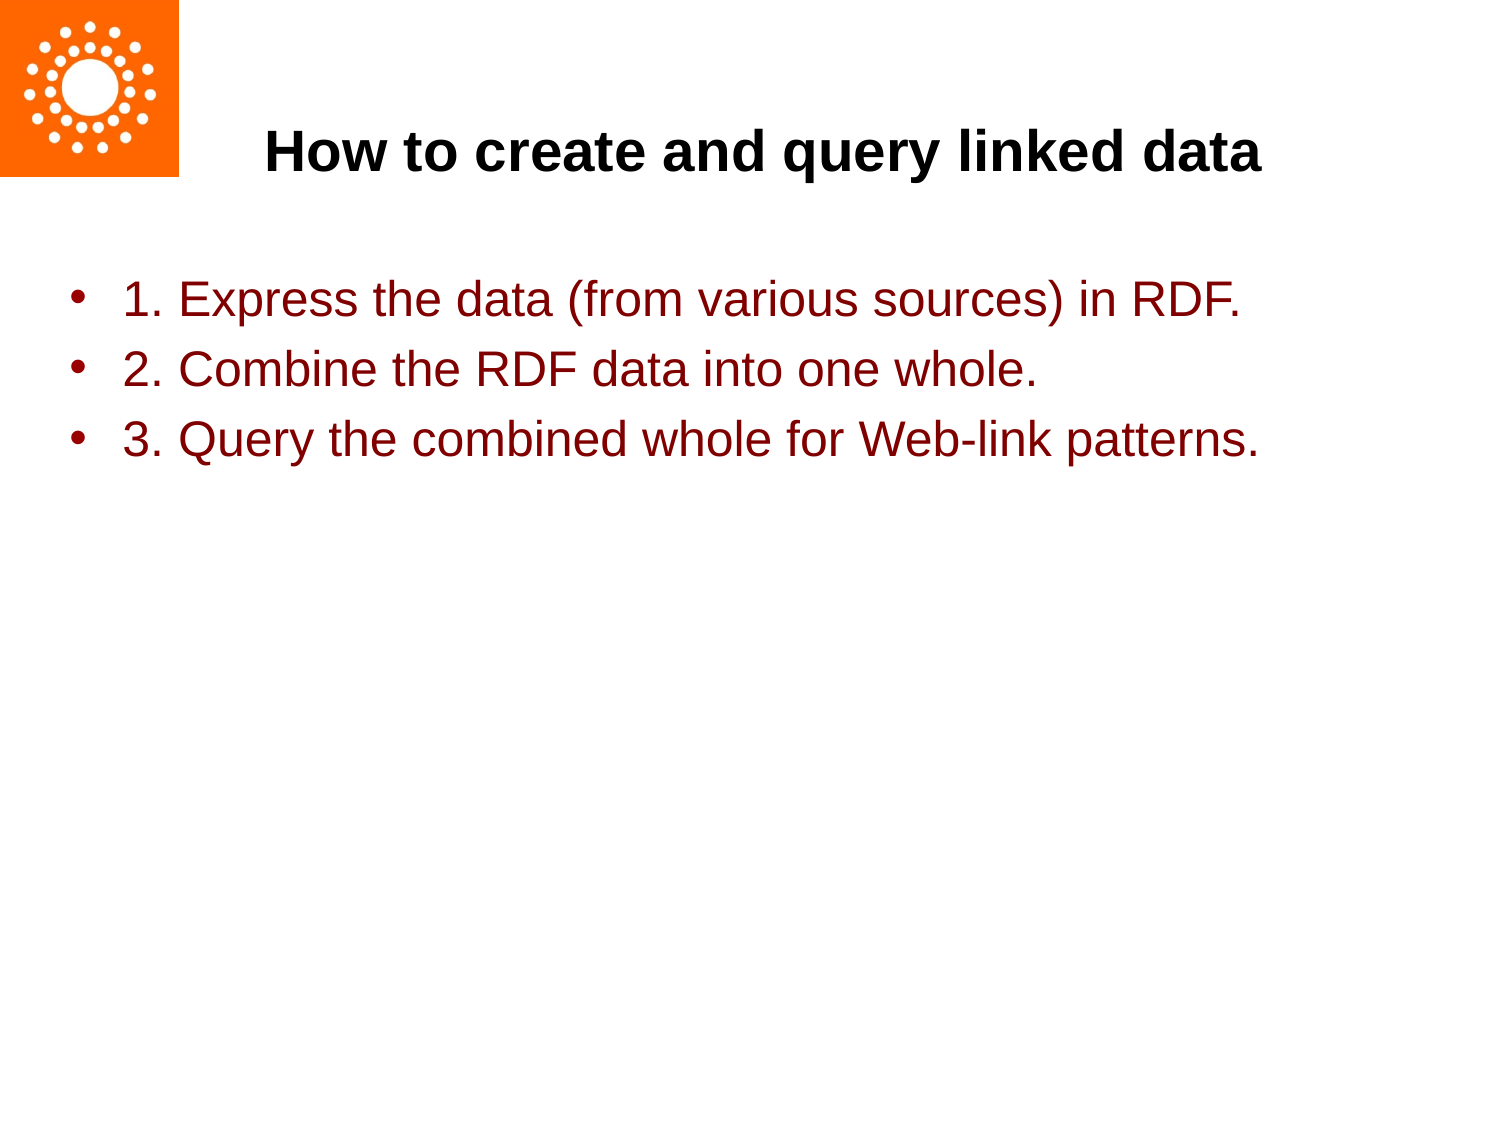

# How to create and query linked data
1. Express the data (from various sources) in RDF.
2. Combine the RDF data into one whole.
3. Query the combined whole for Web-link patterns.